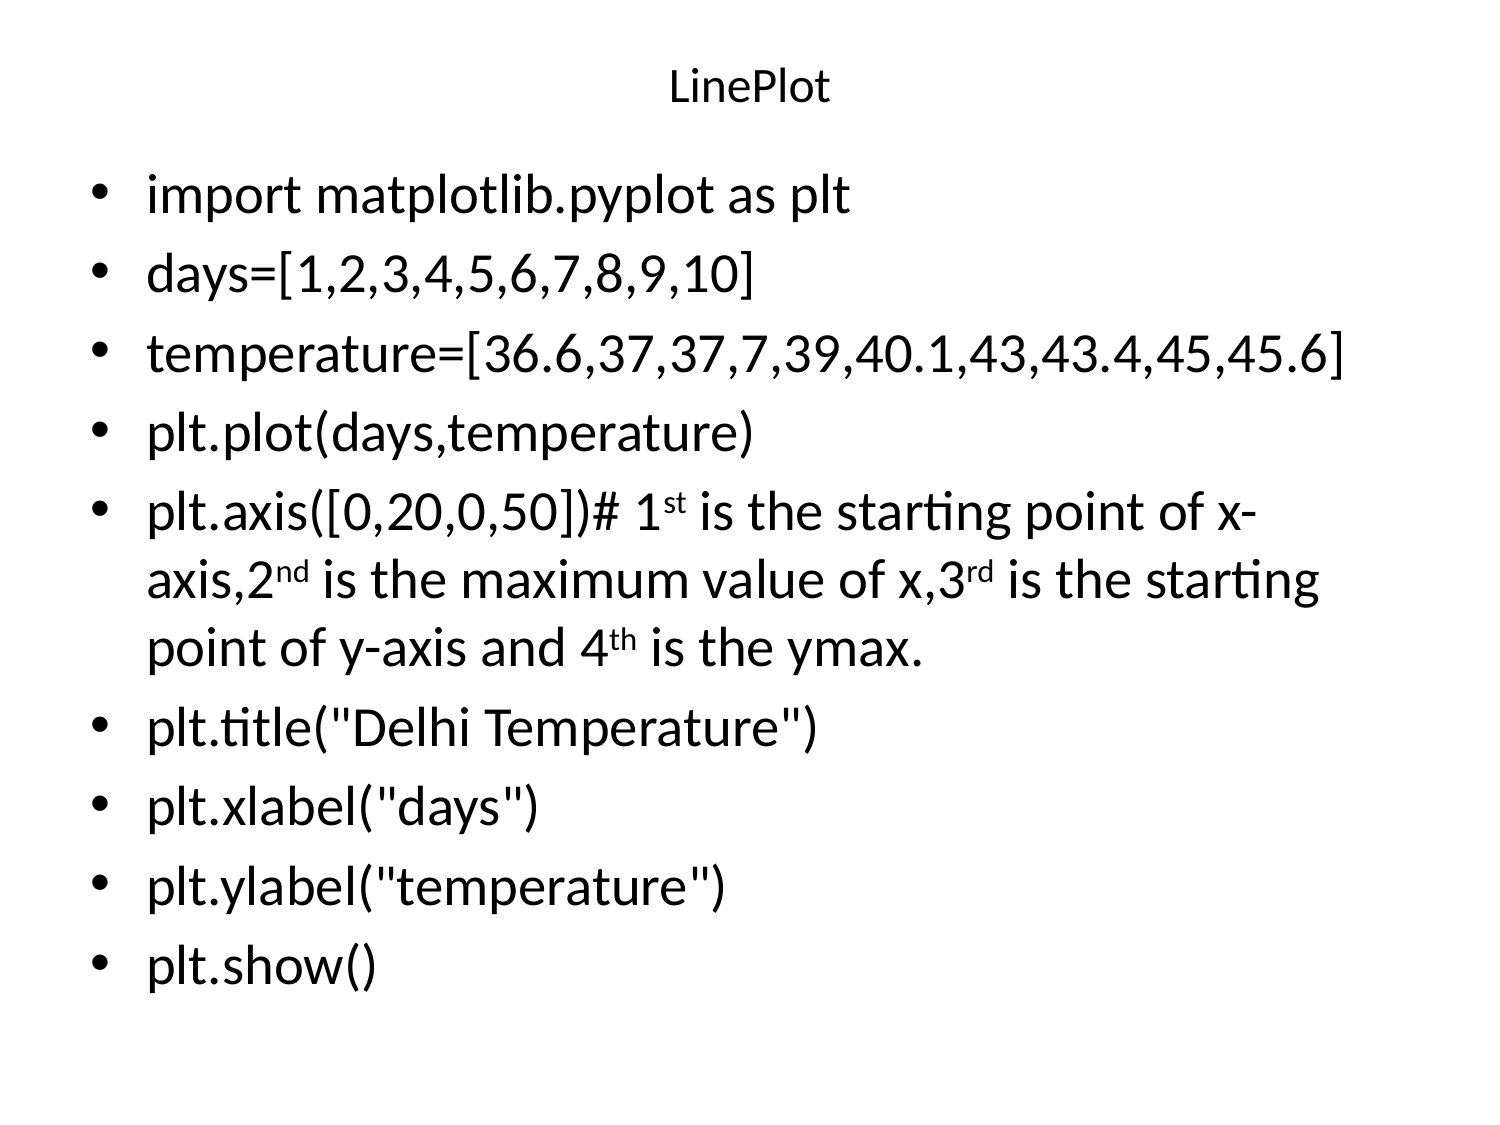

# LinePlot
import matplotlib.pyplot as plt
days=[1,2,3,4,5,6,7,8,9,10]
temperature=[36.6,37,37,7,39,40.1,43,43.4,45,45.6]
plt.plot(days,temperature)
plt.axis([0,20,0,50])# 1st is the starting point of x-axis,2nd is the maximum value of x,3rd is the starting point of y-axis and 4th is the ymax.
plt.title("Delhi Temperature")
plt.xlabel("days")
plt.ylabel("temperature")
plt.show()